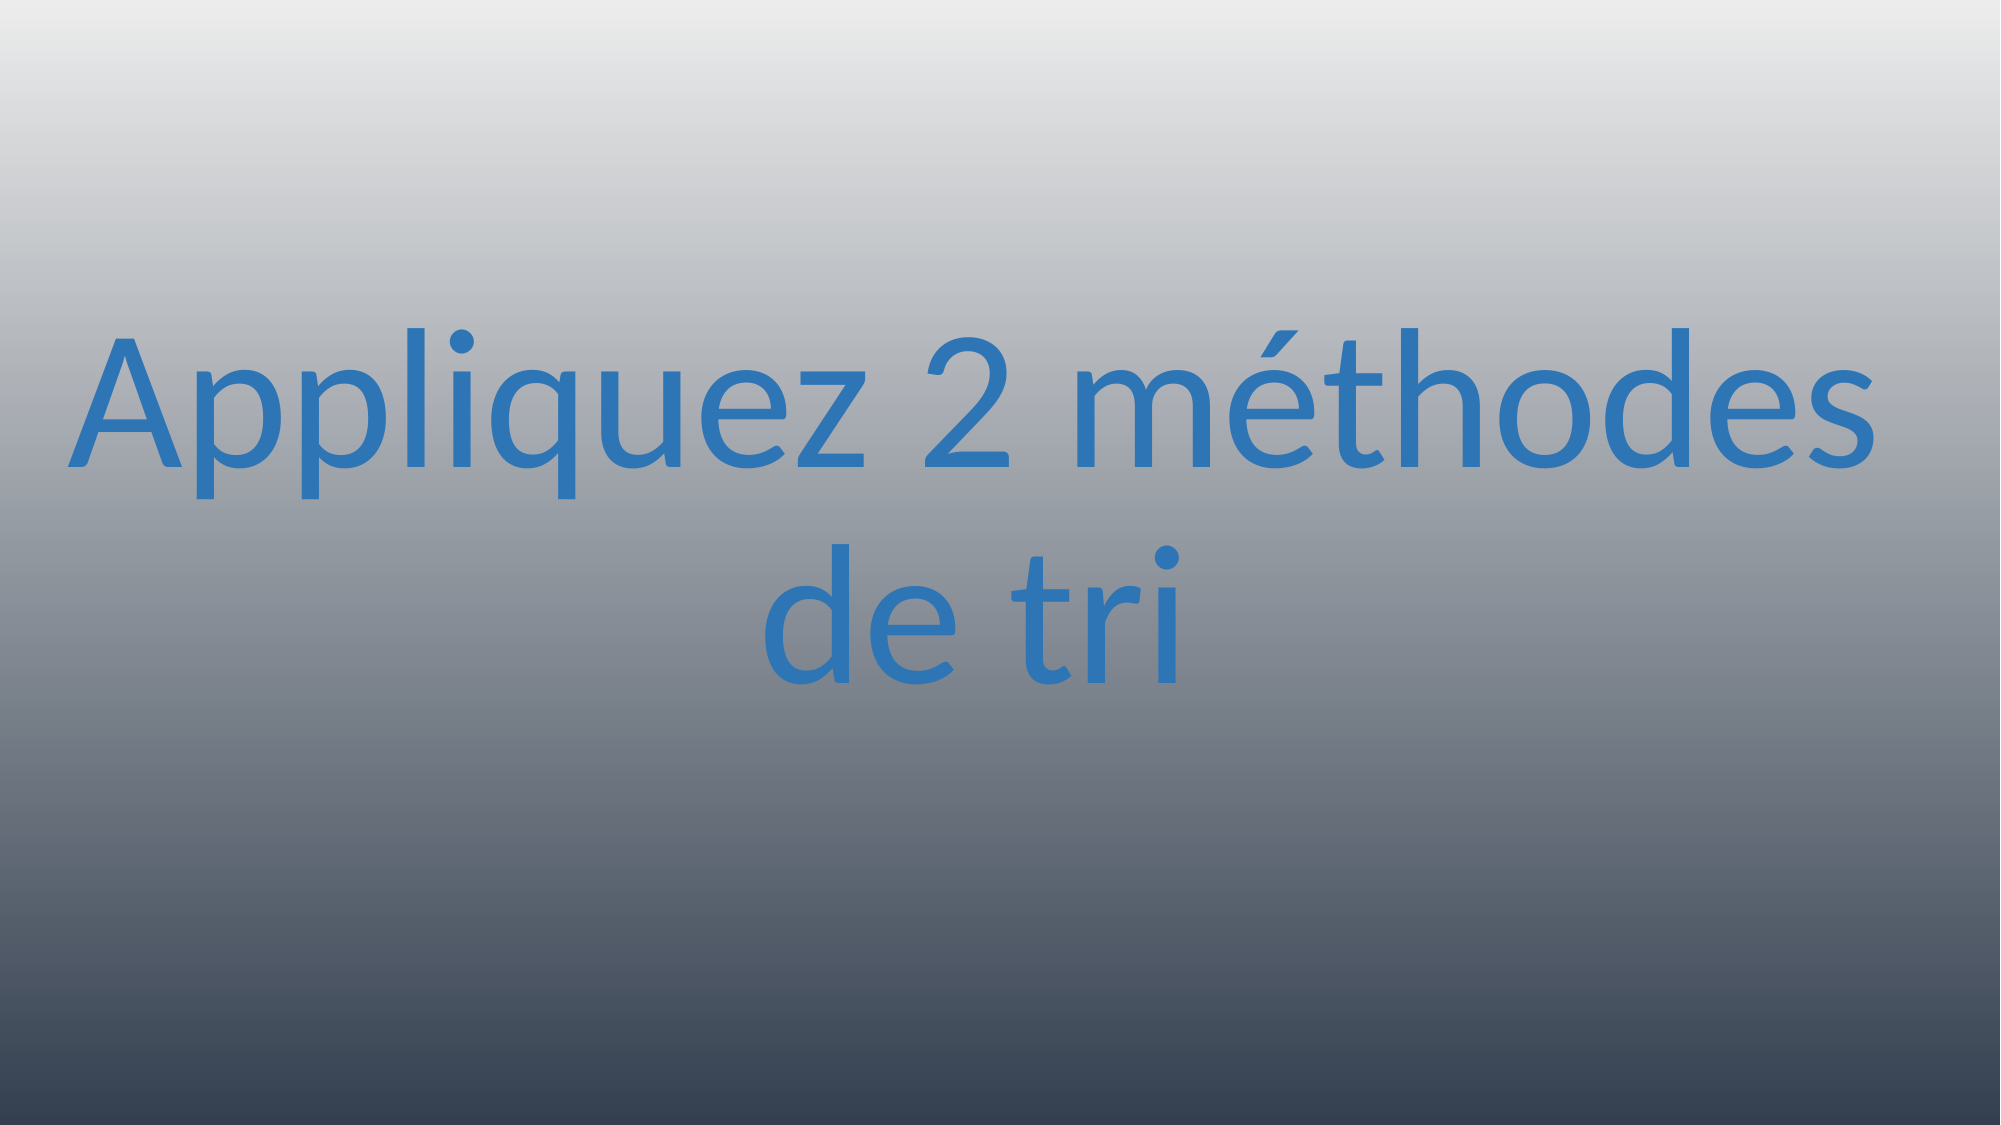

# Appliquez 2 méthodes de tri

428